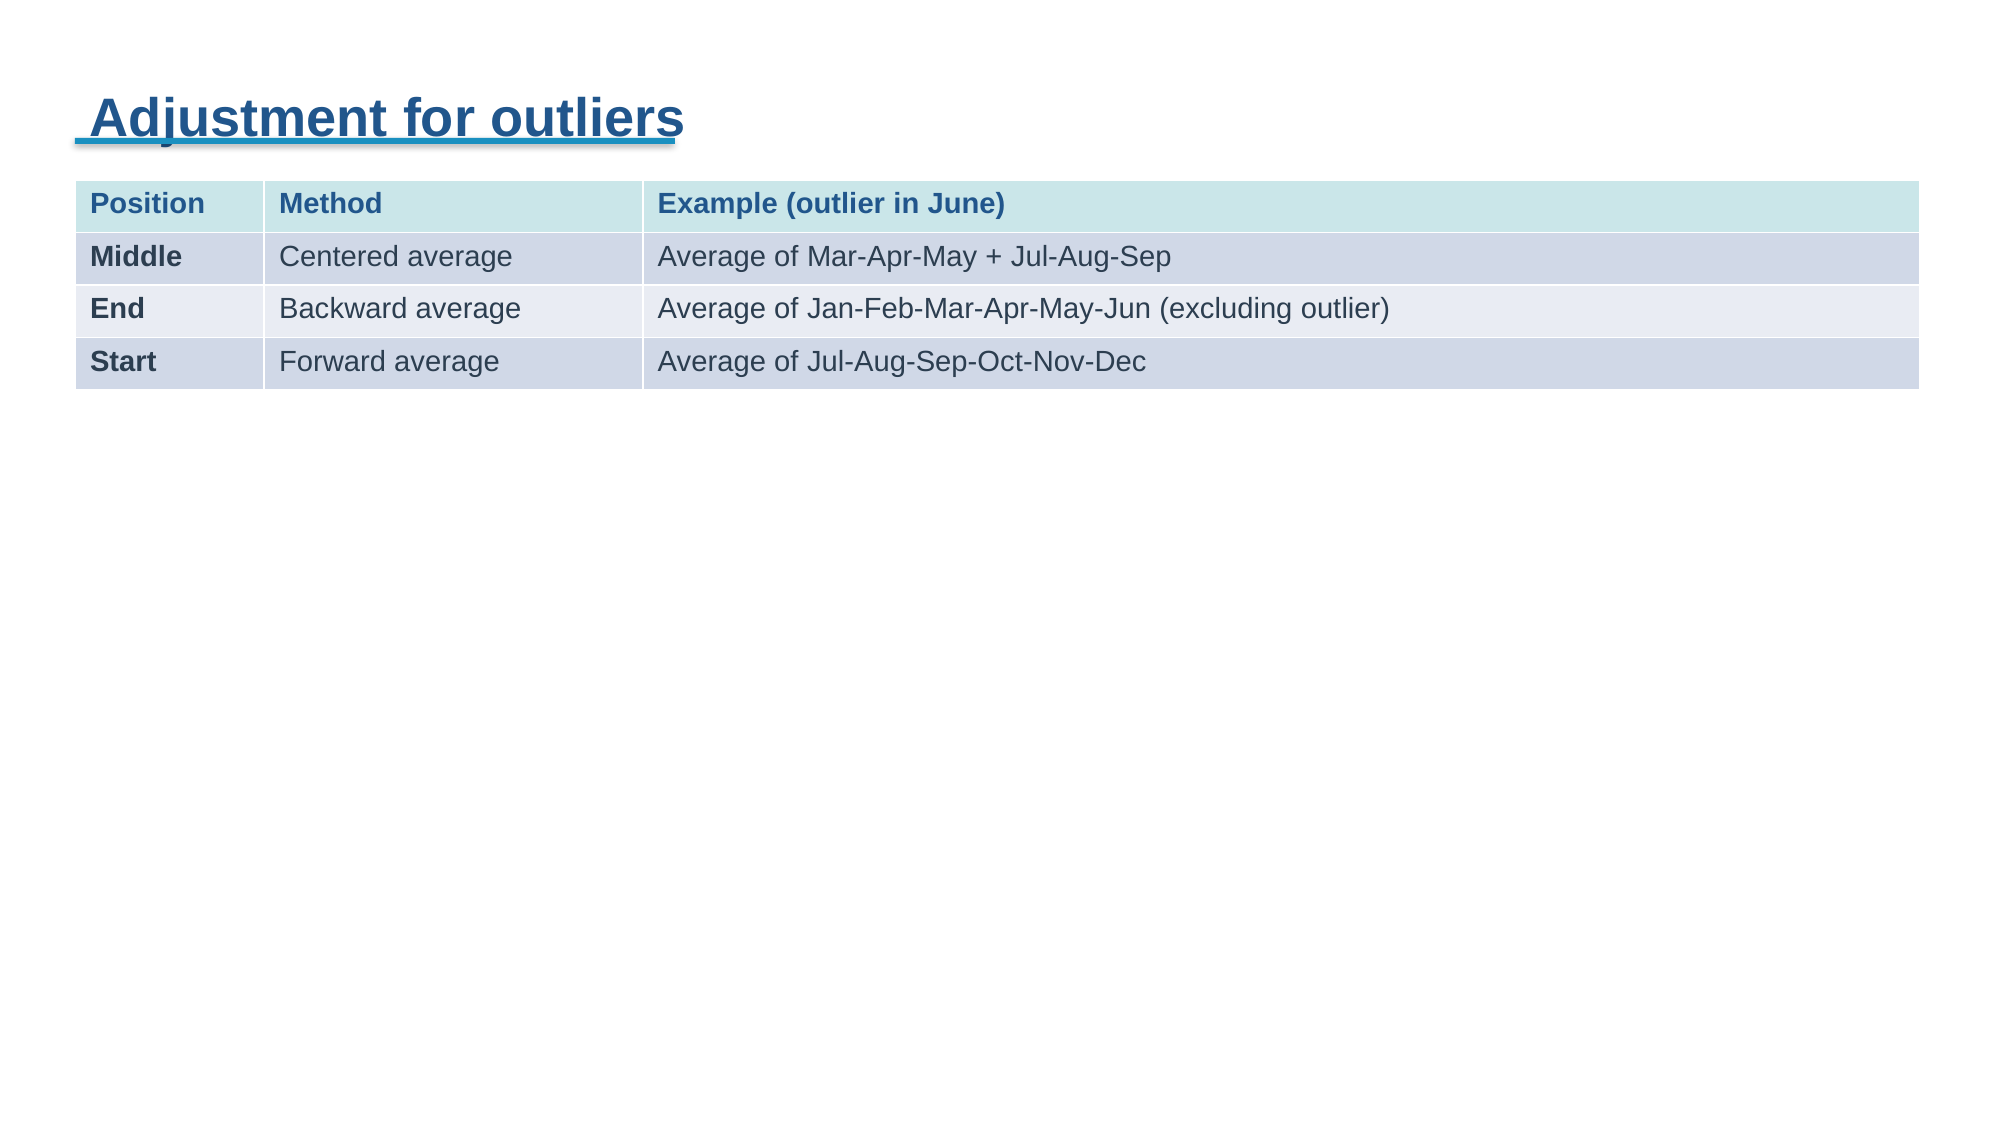

Adjustment for outliers

| Position | Method | Example (outlier in June) |
| --- | --- | --- |
| Middle | Centered average | Average of Mar-Apr-May + Jul-Aug-Sep |
| End | Backward average | Average of Jan-Feb-Mar-Apr-May-Jun (excluding outlier) |
| Start | Forward average | Average of Jul-Aug-Sep-Oct-Nov-Dec |